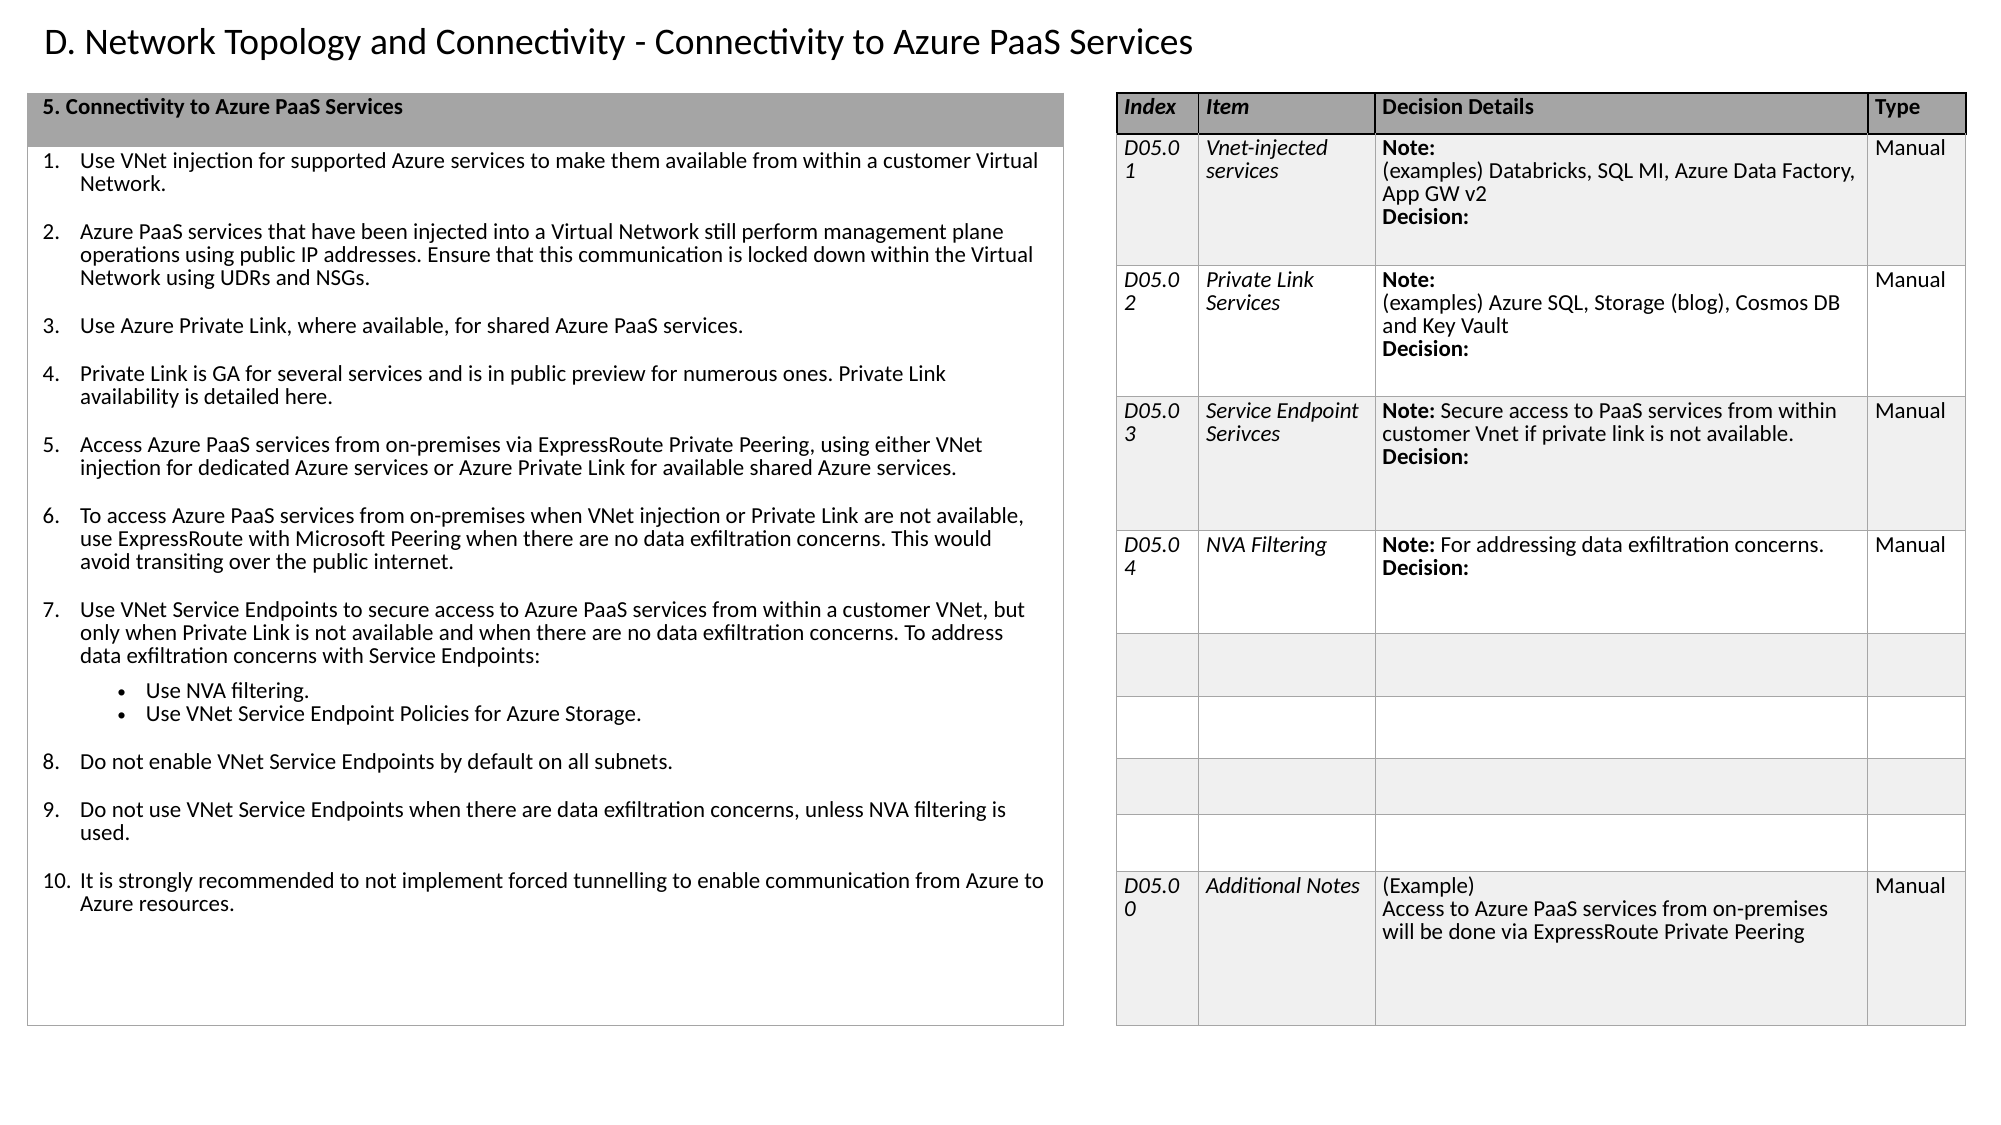

D. Network Topology and Connectivity - Connectivity to Azure PaaS Services
| 5. Connectivity to Azure PaaS Services |
| --- |
| Use VNet injection for supported Azure services to make them available from within a customer Virtual Network. Azure PaaS services that have been injected into a Virtual Network still perform management plane operations using public IP addresses. Ensure that this communication is locked down within the Virtual Network using UDRs and NSGs. Use Azure Private Link, where available, for shared Azure PaaS services. Private Link is GA for several services and is in public preview for numerous ones. Private Link availability is detailed here. Access Azure PaaS services from on-premises via ExpressRoute Private Peering, using either VNet injection for dedicated Azure services or Azure Private Link for available shared Azure services. To access Azure PaaS services from on-premises when VNet injection or Private Link are not available, use ExpressRoute with Microsoft Peering when there are no data exfiltration concerns. This would avoid transiting over the public internet. Use VNet Service Endpoints to secure access to Azure PaaS services from within a customer VNet, but only when Private Link is not available and when there are no data exfiltration concerns. To address data exfiltration concerns with Service Endpoints: Use NVA filtering. Use VNet Service Endpoint Policies for Azure Storage. Do not enable VNet Service Endpoints by default on all subnets. Do not use VNet Service Endpoints when there are data exfiltration concerns, unless NVA filtering is used. It is strongly recommended to not implement forced tunnelling to enable communication from Azure to Azure resources. |
| Index | Item | Decision Details | Type |
| --- | --- | --- | --- |
| D05.01 | Vnet-injected services | Note: (examples) Databricks, SQL MI, Azure Data Factory, App GW v2 Decision: | Manual |
| D05.02 | Private Link Services | Note: (examples) Azure SQL, Storage (blog), Cosmos DB and Key Vault Decision: | Manual |
| D05.03 | Service Endpoint Serivces | Note: Secure access to PaaS services from within customer Vnet if private link is not available. Decision: | Manual |
| D05.04 | NVA Filtering | Note: For addressing data exfiltration concerns. Decision: | Manual |
|  |  |  |  |
|  |  |  |  |
|  |  |  |  |
|  |  |  |  |
| D05.00 | Additional Notes | (Example)​ Access to Azure PaaS services from on-premises will be done via ExpressRoute Private Peering | Manual |